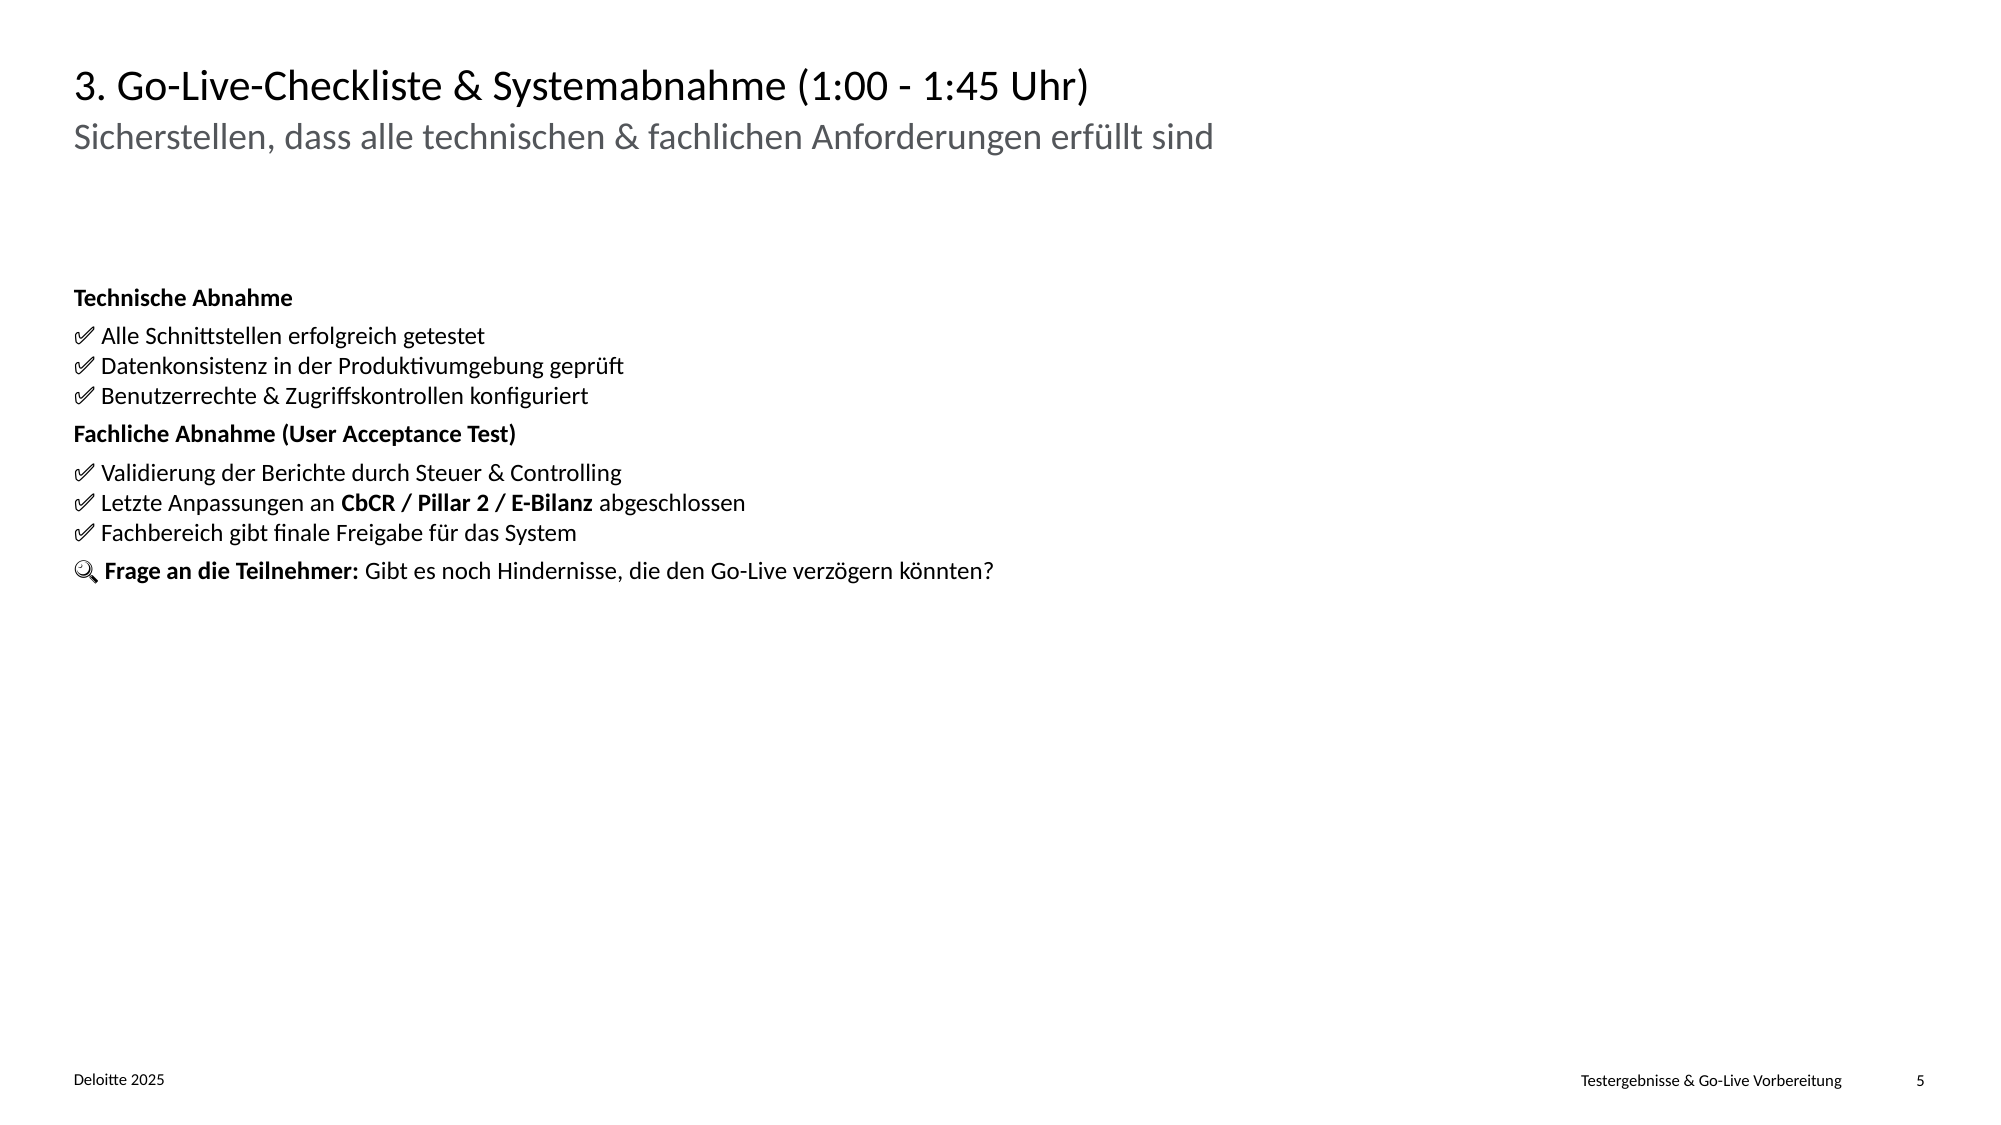

# 3. Go-Live-Checkliste & Systemabnahme (1:00 - 1:45 Uhr)
Sicherstellen, dass alle technischen & fachlichen Anforderungen erfüllt sind
Technische Abnahme
✅ Alle Schnittstellen erfolgreich getestet
✅ Datenkonsistenz in der Produktivumgebung geprüft
✅ Benutzerrechte & Zugriffskontrollen konfiguriert
Fachliche Abnahme (User Acceptance Test)
✅ Validierung der Berichte durch Steuer & Controlling
✅ Letzte Anpassungen an CbCR / Pillar 2 / E-Bilanz abgeschlossen
✅ Fachbereich gibt finale Freigabe für das System
🔍 Frage an die Teilnehmer: Gibt es noch Hindernisse, die den Go-Live verzögern könnten?